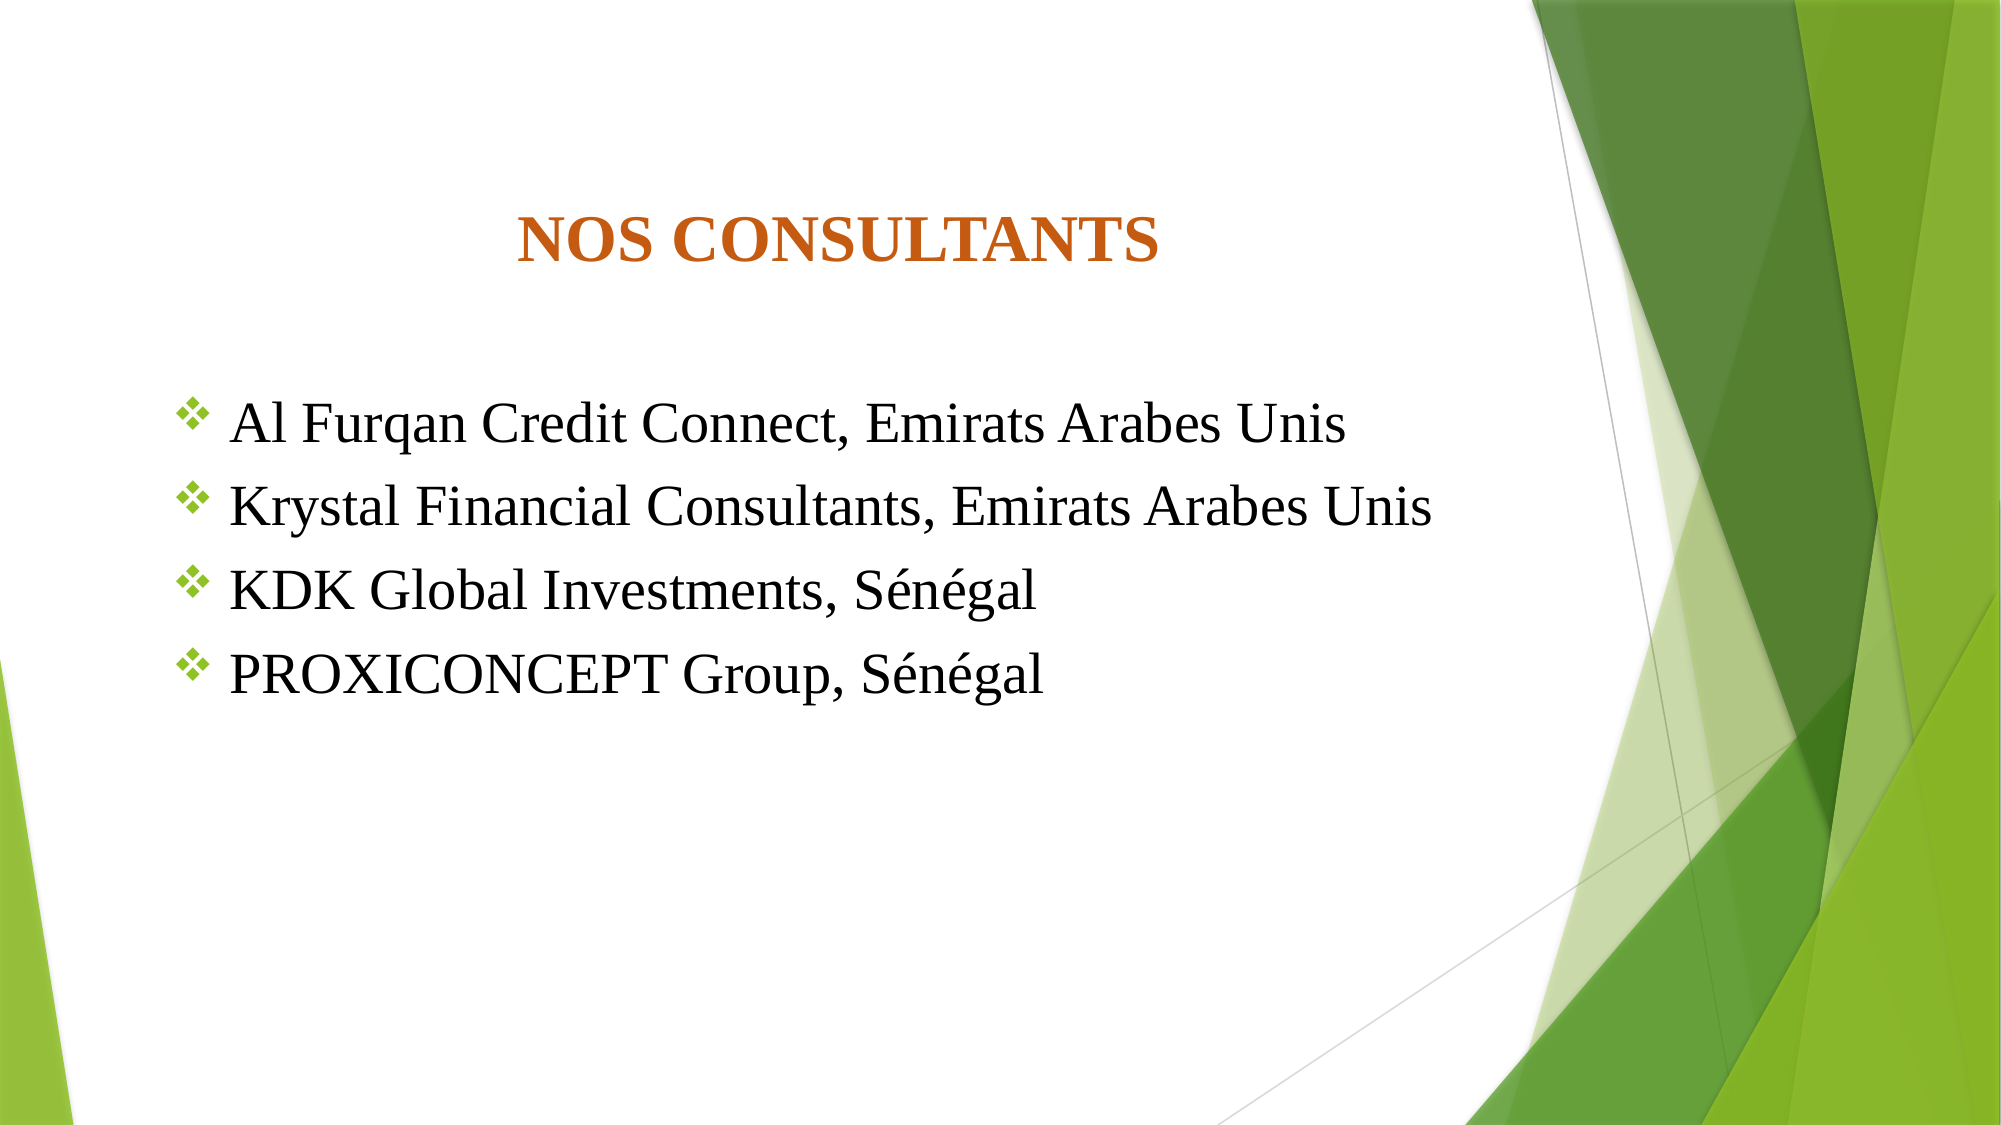

# NOS CONSULTANTS
 Al Furqan Credit Connect, Emirats Arabes Unis
 Krystal Financial Consultants, Emirats Arabes Unis
 KDK Global Investments, Sénégal
 PROXICONCEPT Group, Sénégal